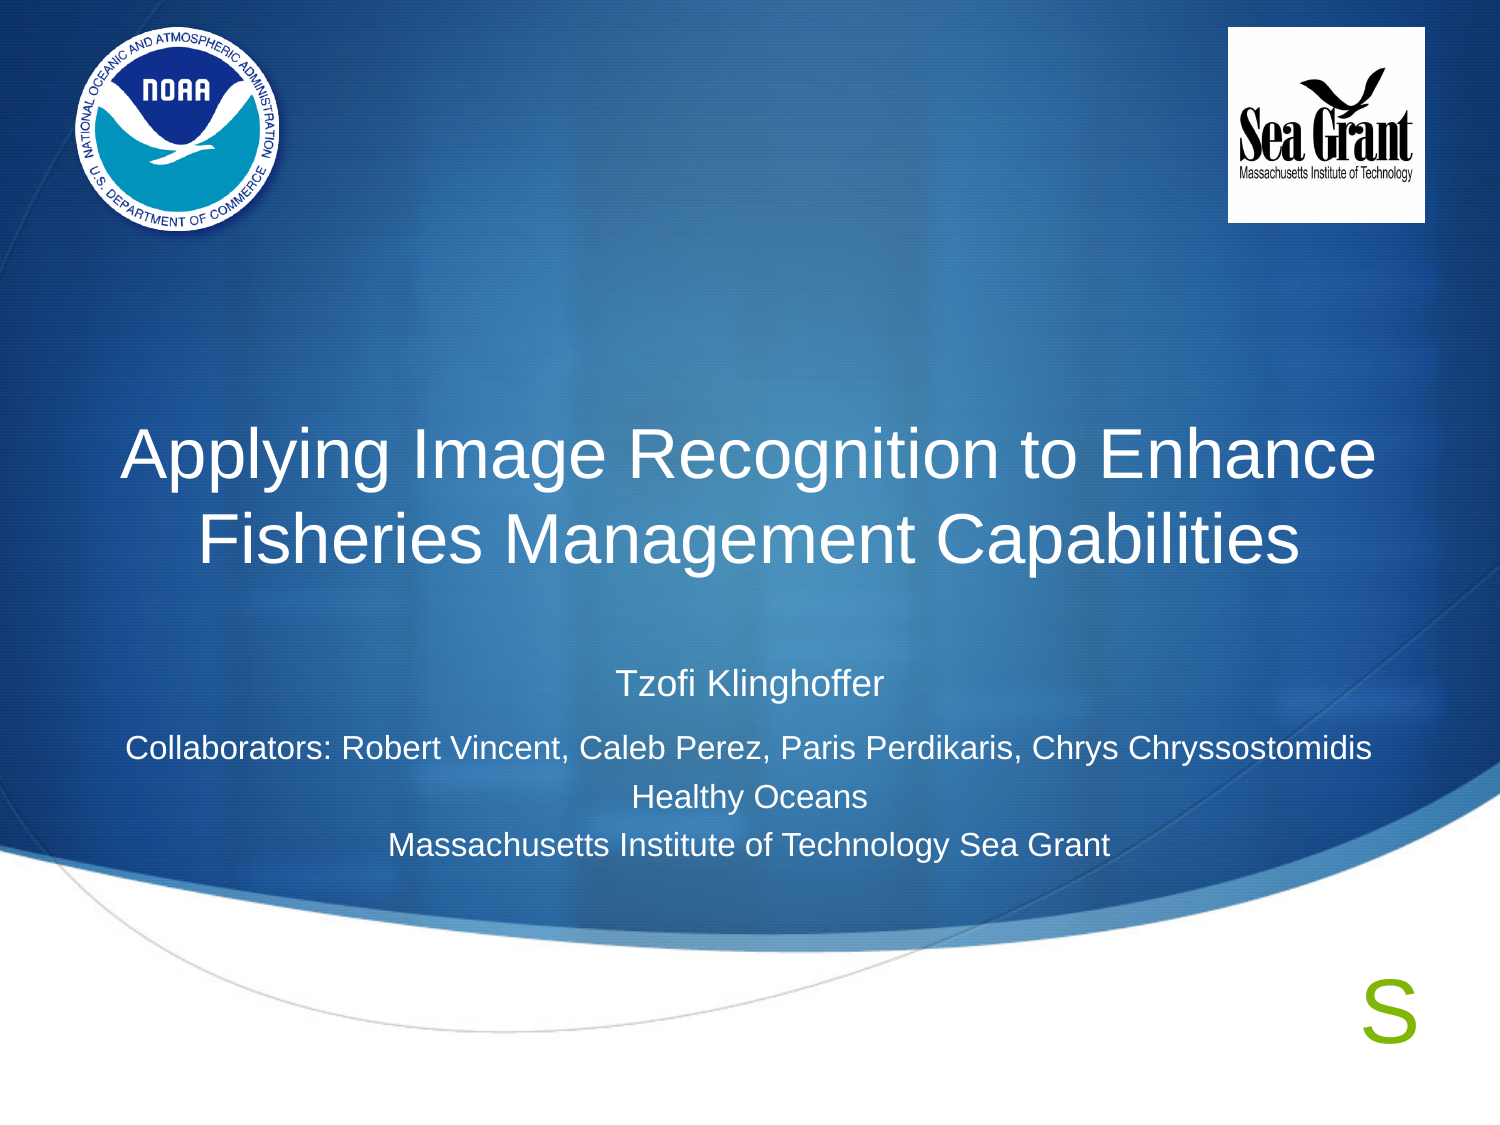

# Applying Image Recognition to Enhance Fisheries Management Capabilities

Tzofi Klinghoffer
Collaborators: Robert Vincent, Caleb Perez, Paris Perdikaris, Chrys Chryssostomidis
Healthy Oceans
Massachusetts Institute of Technology Sea Grant